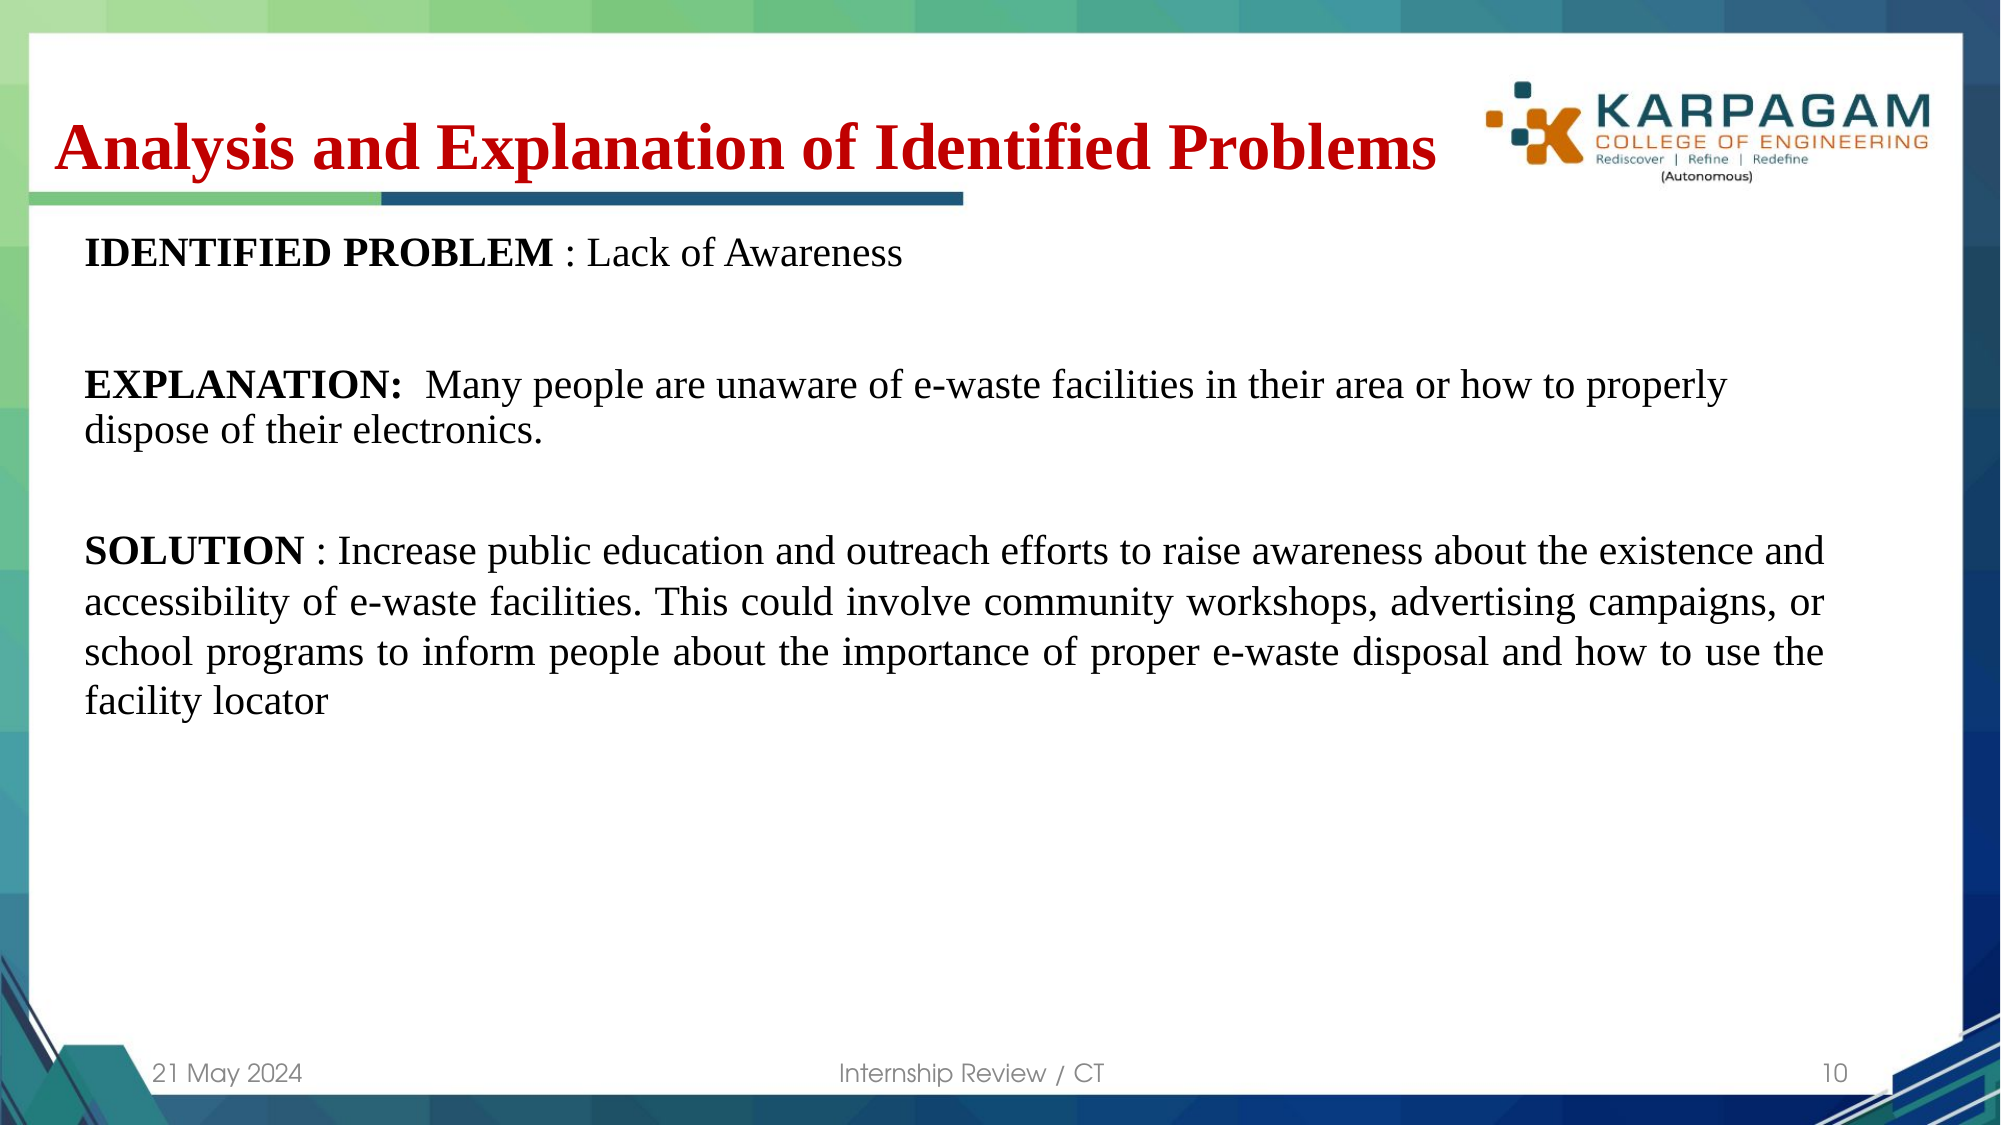

# Analysis and Explanation of Identified Problems
IDENTIFIED PROBLEM : Lack of Awareness

EXPLANATION:  Many people are unaware of e-waste facilities in their area or how to properly dispose of their electronics.
SOLUTION : Increase public education and outreach efforts to raise awareness about the existence and accessibility of e-waste facilities. This could involve community workshops, advertising campaigns, or school programs to inform people about the importance of proper e-waste disposal and how to use the facility locator
21 May 2024
Internship Review / CT
10